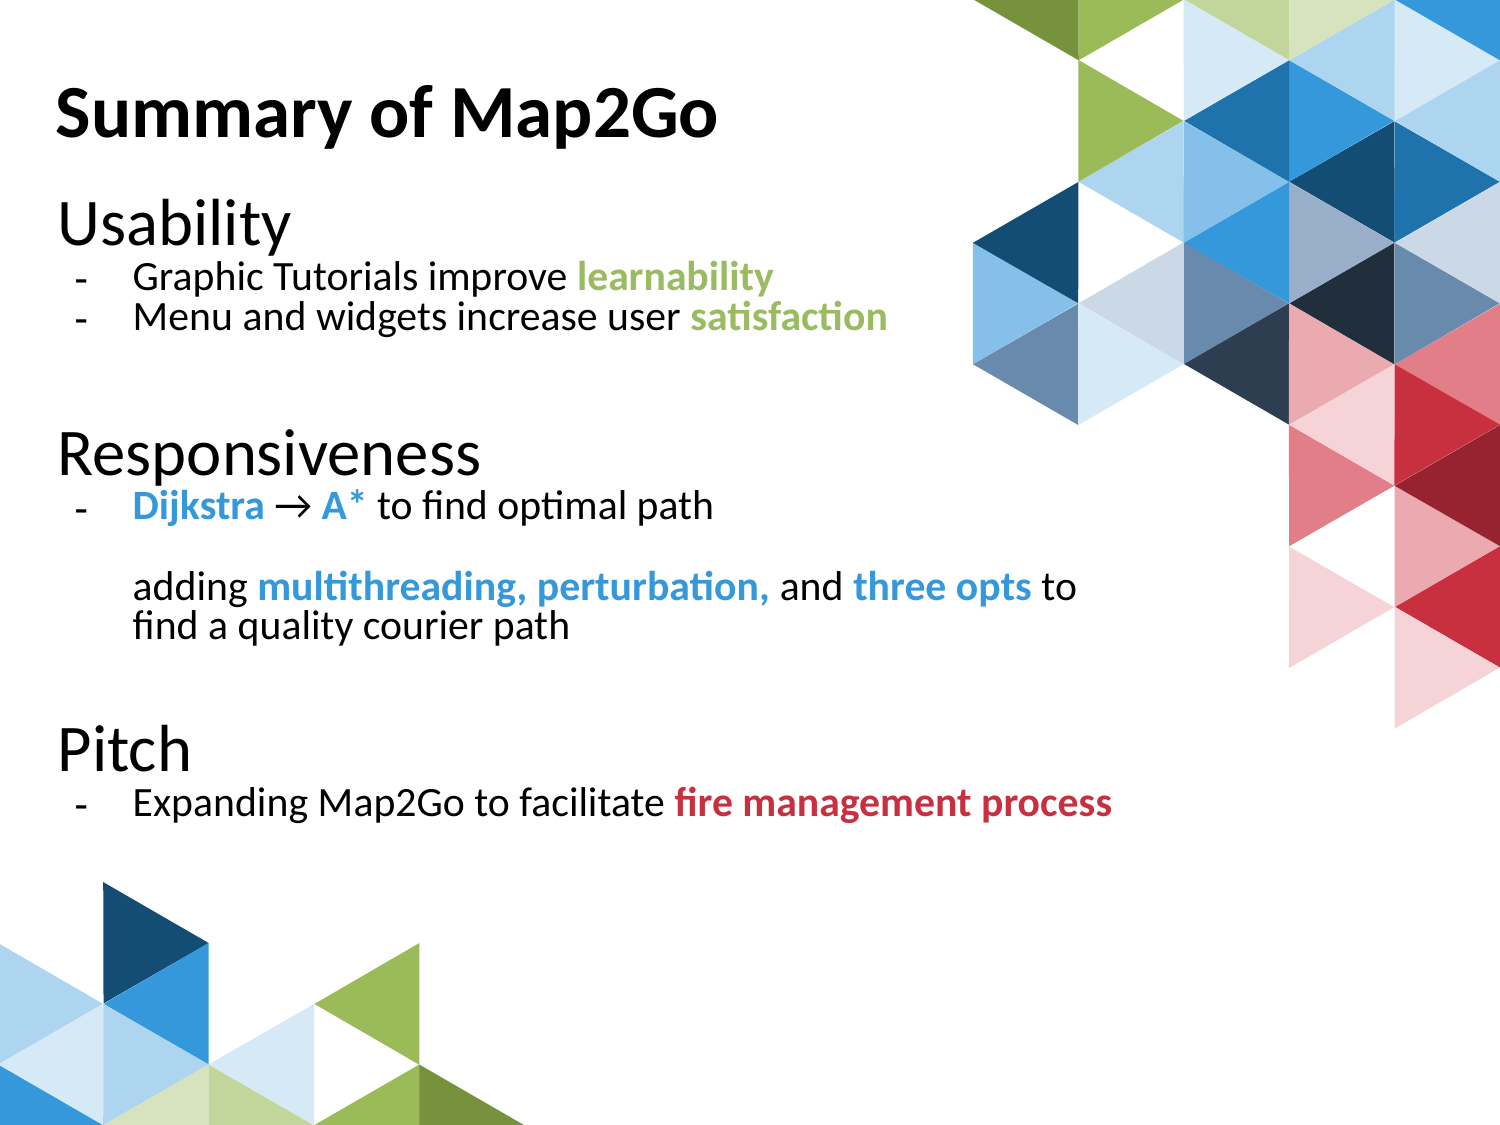

# Summary of Map2Go
Usability
Graphic Tutorials improve learnability
Menu and widgets increase user satisfaction
Responsiveness
Dijkstra → A* to find optimal path

adding multithreading, perturbation, and three opts to find a quality courier path
Pitch
Expanding Map2Go to facilitate fire management process